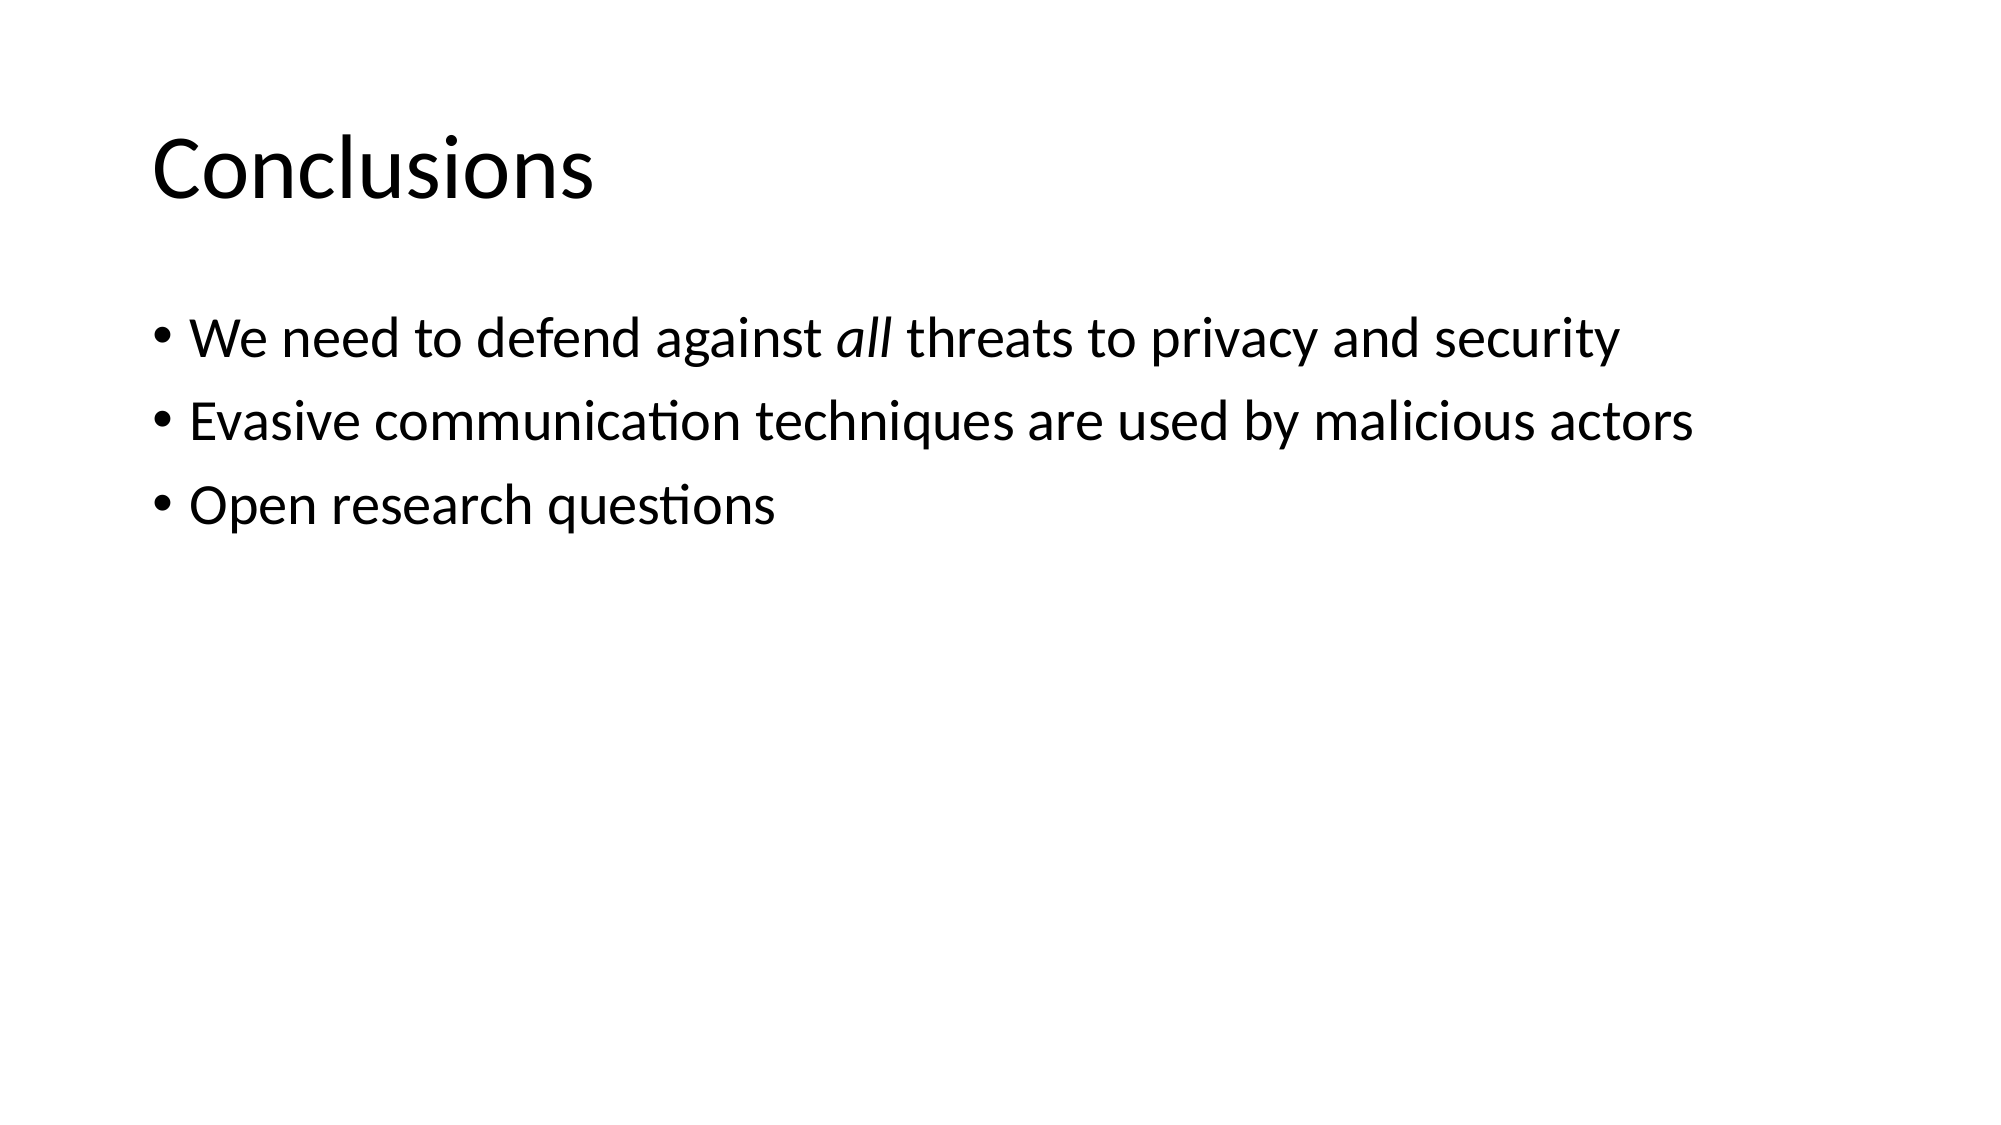

# Conclusions
We need to defend against all threats to privacy and security
Evasive communication techniques are used by malicious actors
Open research questions